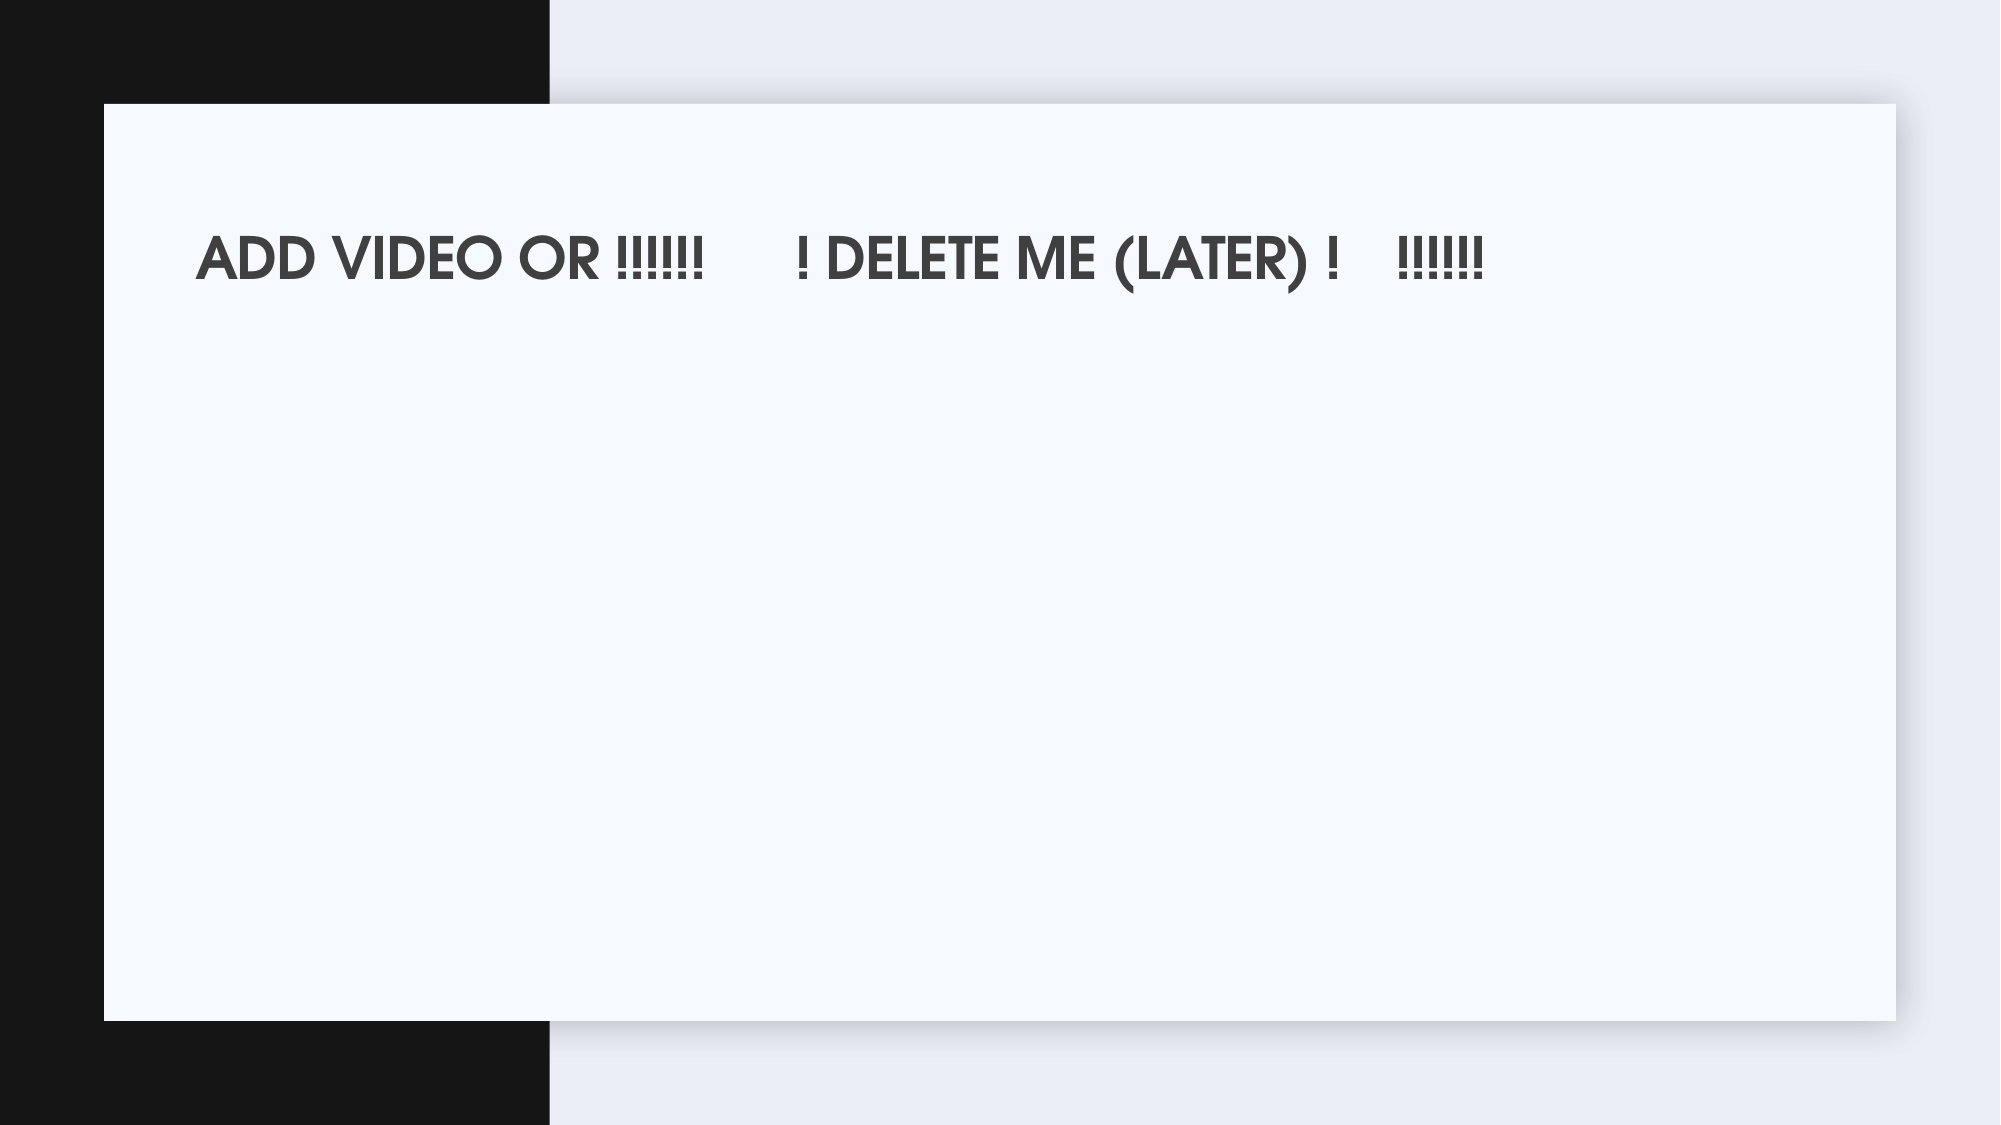

# Add Video OR !!!!!! 	! DELETE ME (LATER) !	!!!!!!